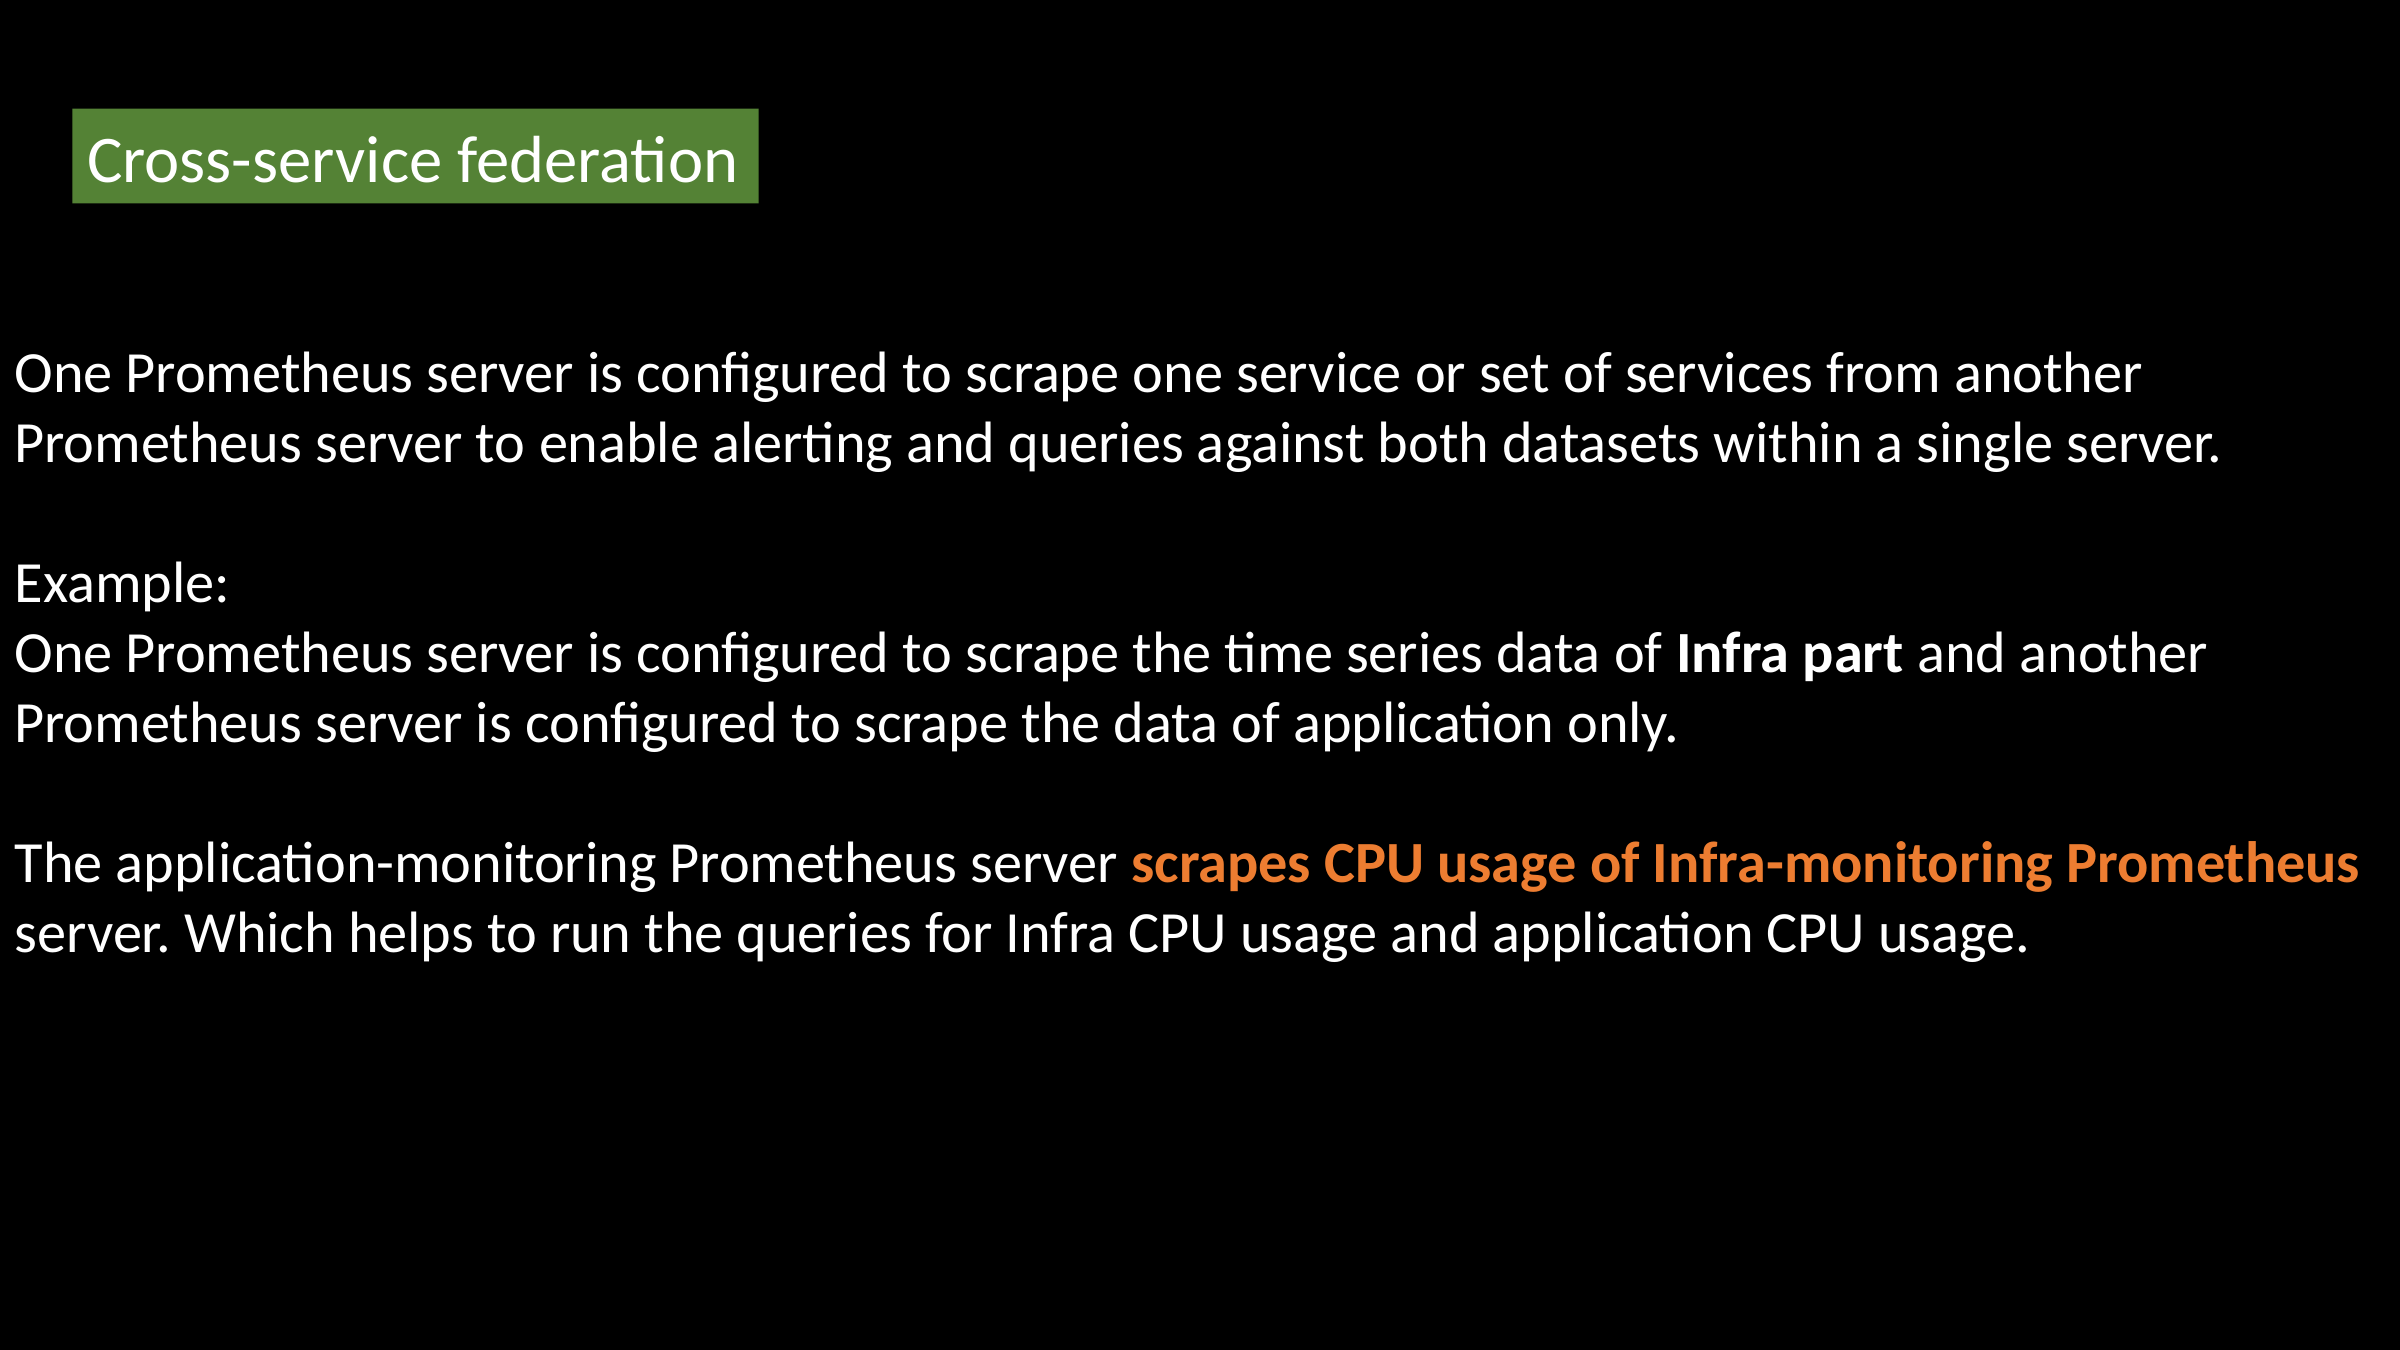

Cross-service federation
One Prometheus server is configured to scrape one service or set of services from another Prometheus server to enable alerting and queries against both datasets within a single server.

Example:
One Prometheus server is configured to scrape the time series data of Infra part and another Prometheus server is configured to scrape the data of application only.

The application-monitoring Prometheus server scrapes CPU usage of Infra-monitoring Prometheus server. Which helps to run the queries for Infra CPU usage and application CPU usage.